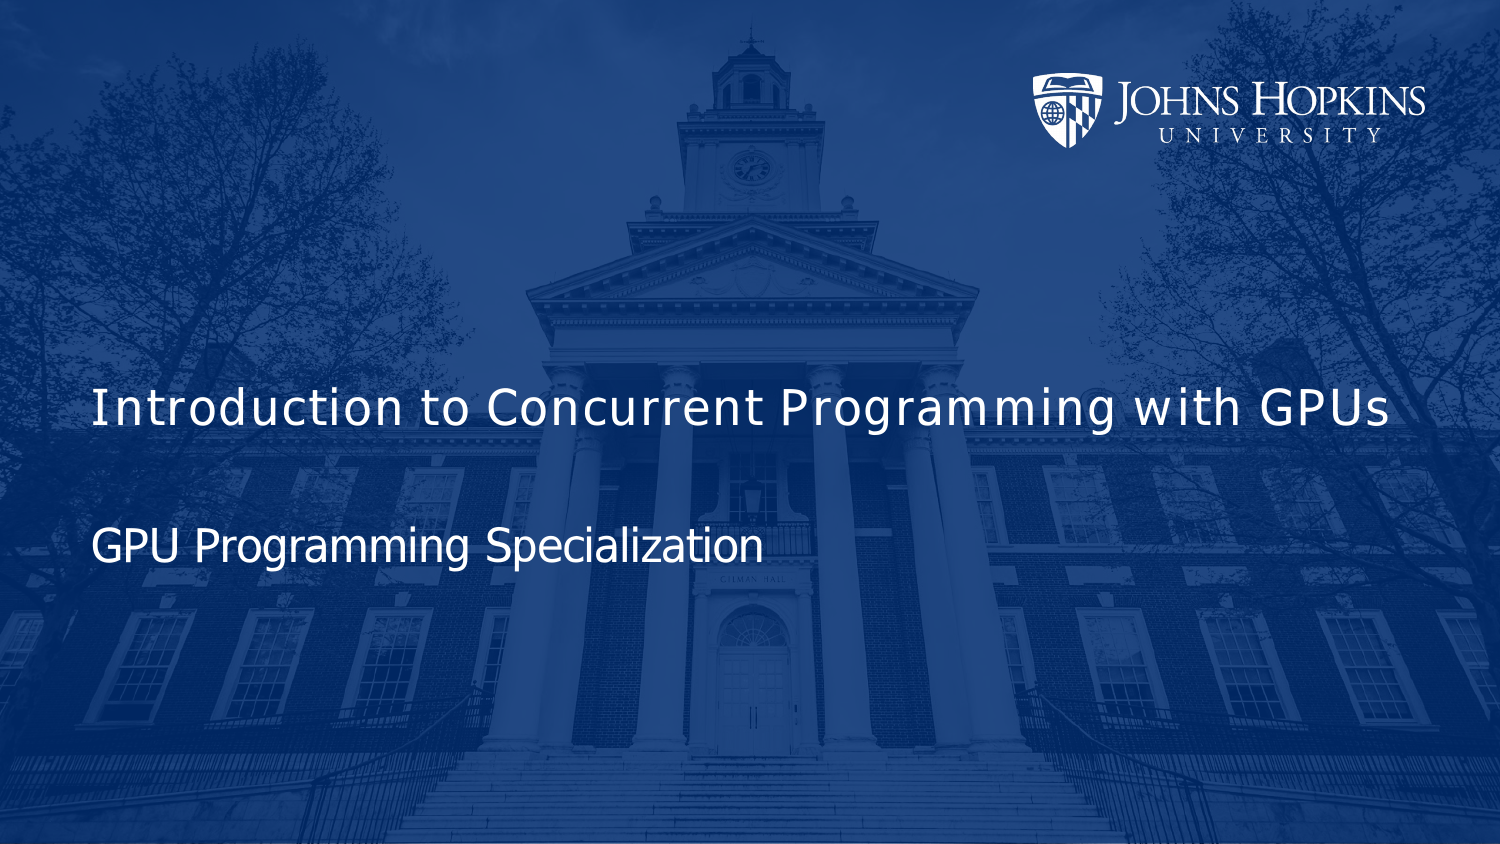

# Introduction to Concurrent Programming with GPUs
GPU Programming Specialization